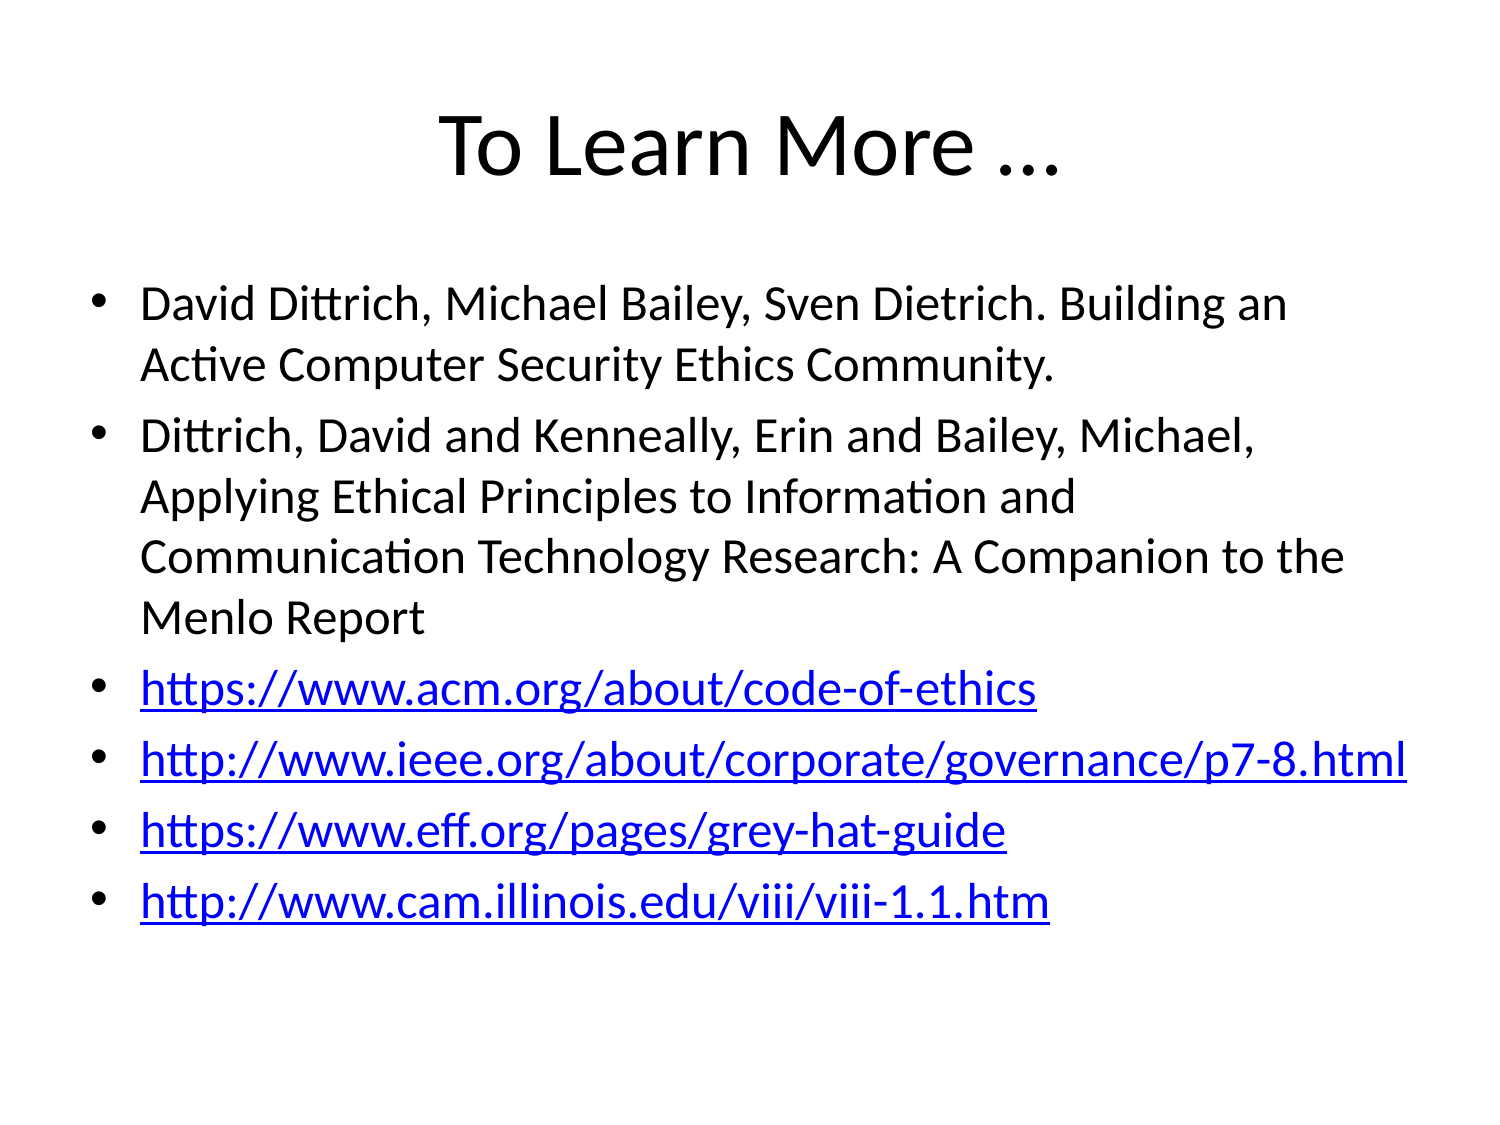

# To Learn More …
David Dittrich, Michael Bailey, Sven Dietrich. Building an Active Computer Security Ethics Community.
Dittrich, David and Kenneally, Erin and Bailey, Michael, Applying Ethical Principles to Information and Communication Technology Research: A Companion to the Menlo Report
https://www.acm.org/about/code-of-ethics
http://www.ieee.org/about/corporate/governance/p7-8.html
https://www.eff.org/pages/grey-hat-guide
http://www.cam.illinois.edu/viii/viii-1.1.htm